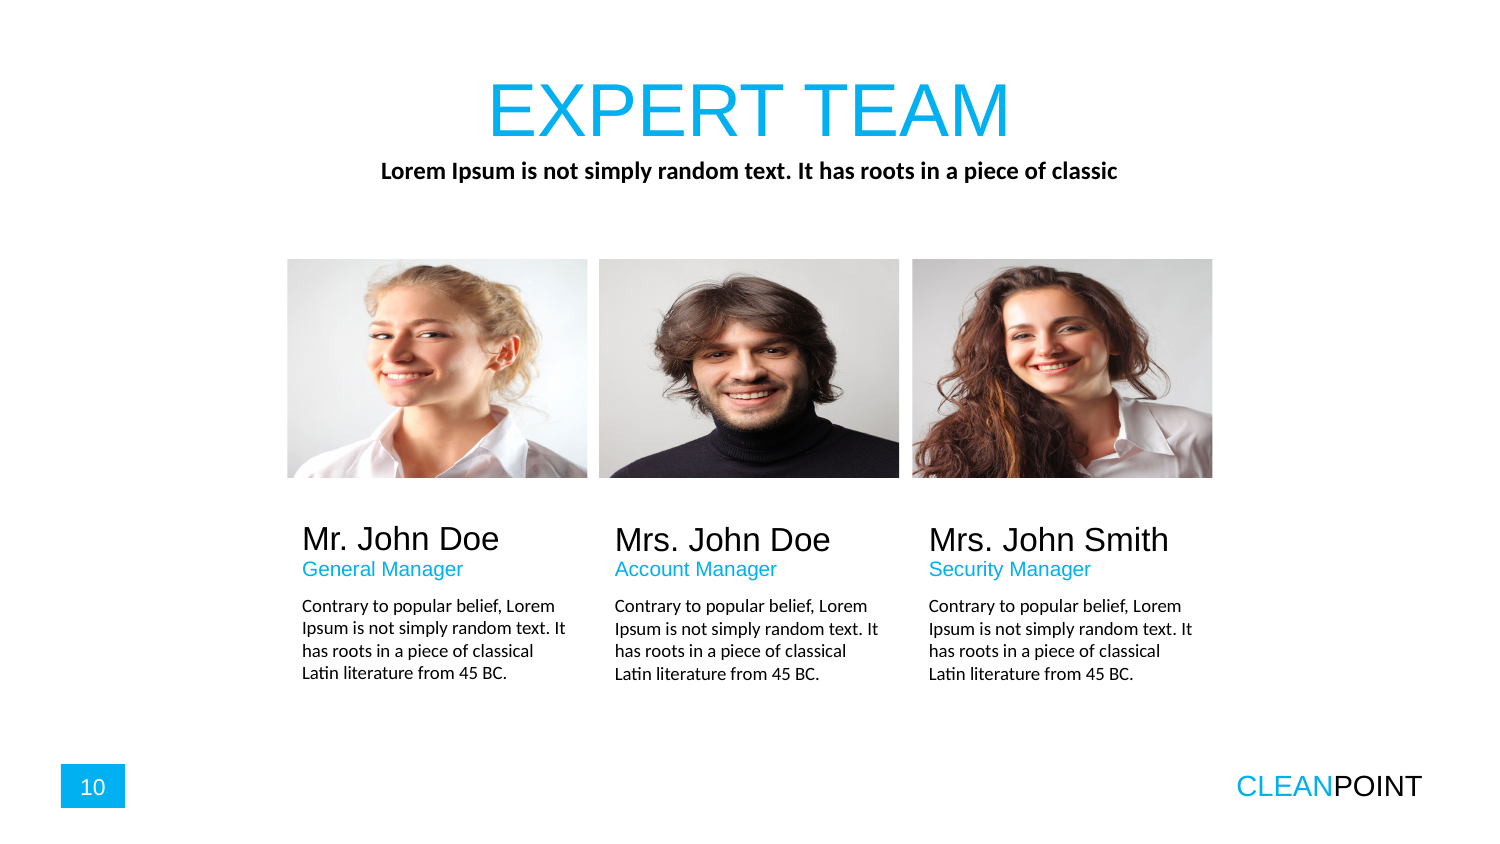

# EXPERT TEAM
Lorem Ipsum is not simply random text. It has roots in a piece of classic

Mr. John Doe
General Manager
Contrary to popular belief, Lorem Ipsum is not simply random text. It has roots in a piece of classical Latin literature from 45 BC.
Mrs. John Doe
Account Manager
Contrary to popular belief, Lorem Ipsum is not simply random text. It has roots in a piece of classical Latin literature from 45 BC.
Mrs. John Smith
Security Manager
Contrary to popular belief, Lorem Ipsum is not simply random text. It has roots in a piece of classical Latin literature from 45 BC.
CLEANPOINT
10